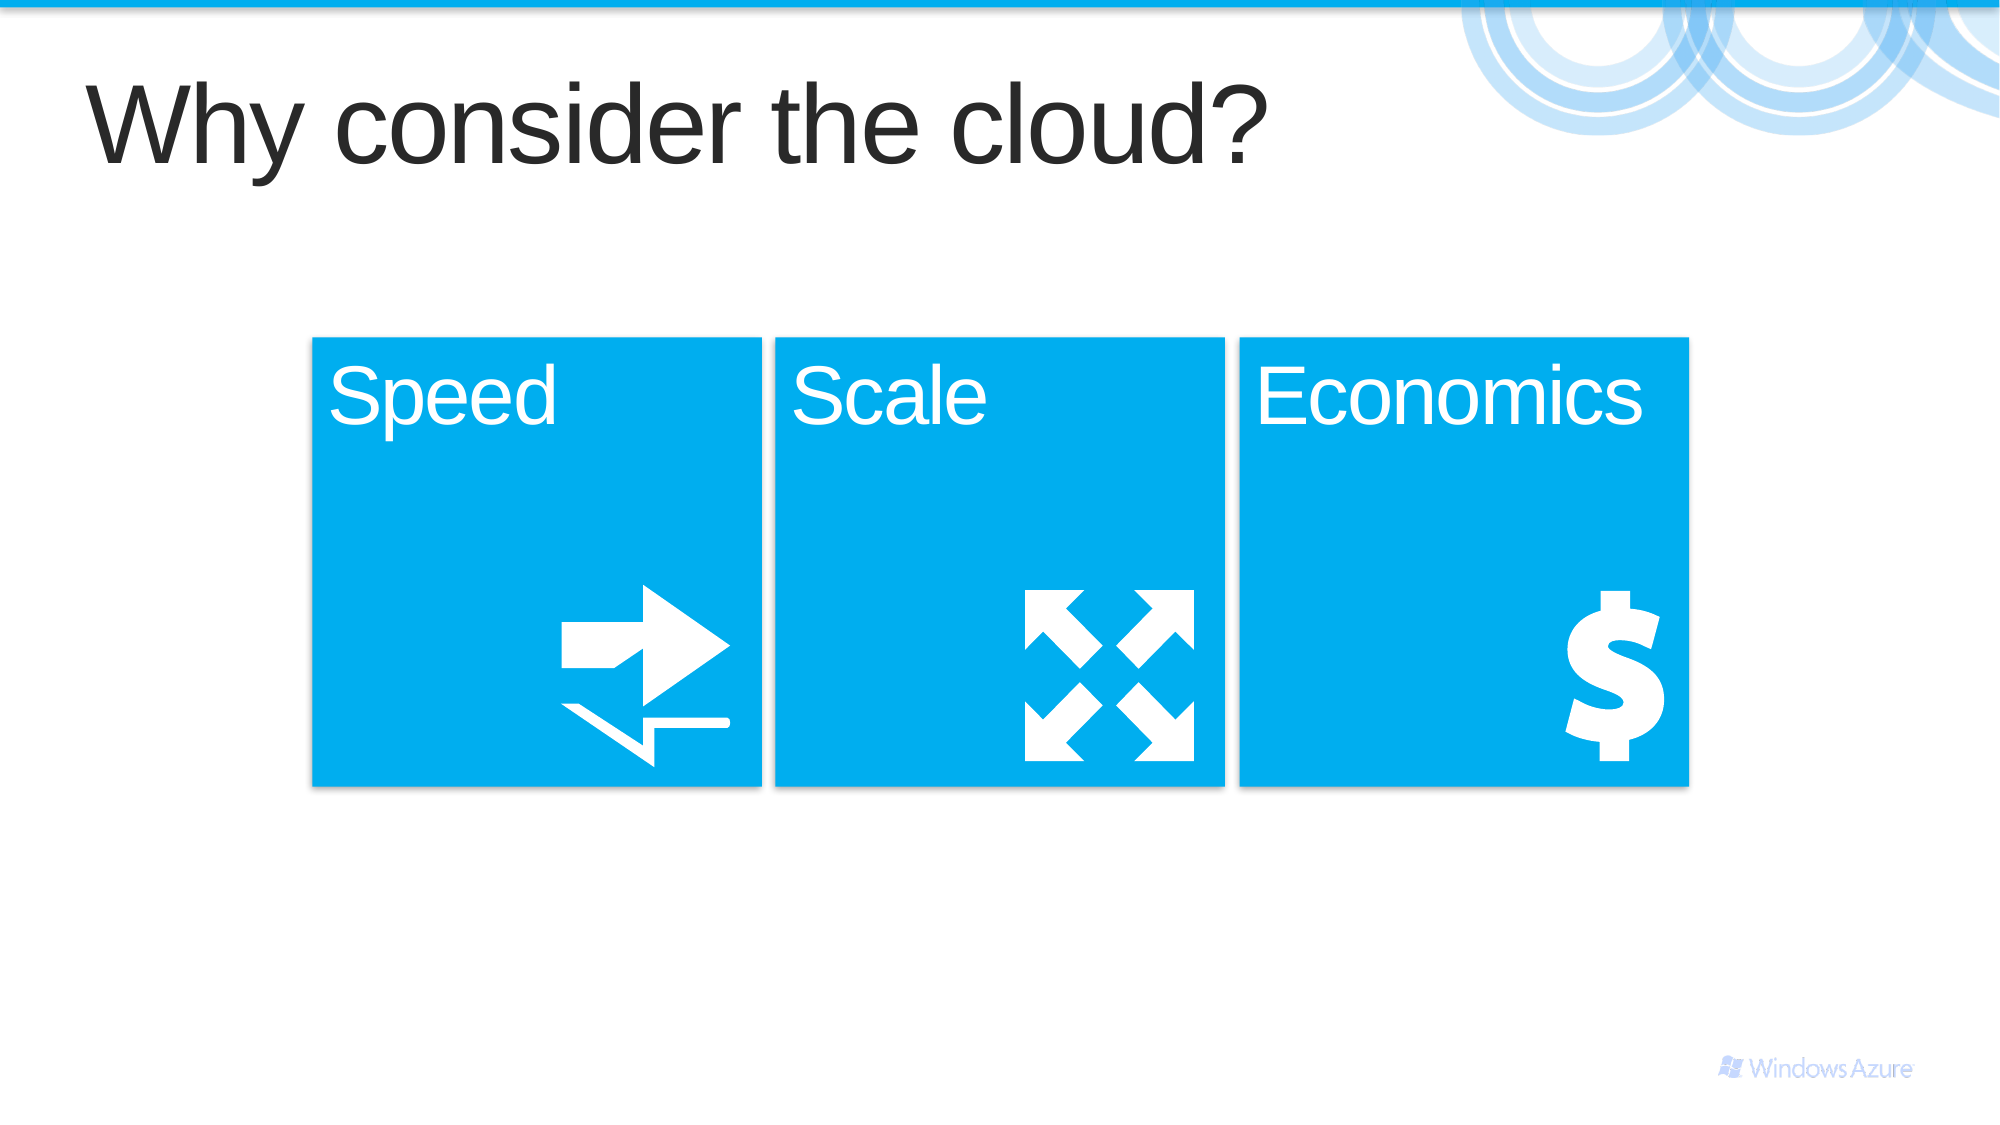

# Why consider the cloud?
Speed
Scale
Economics